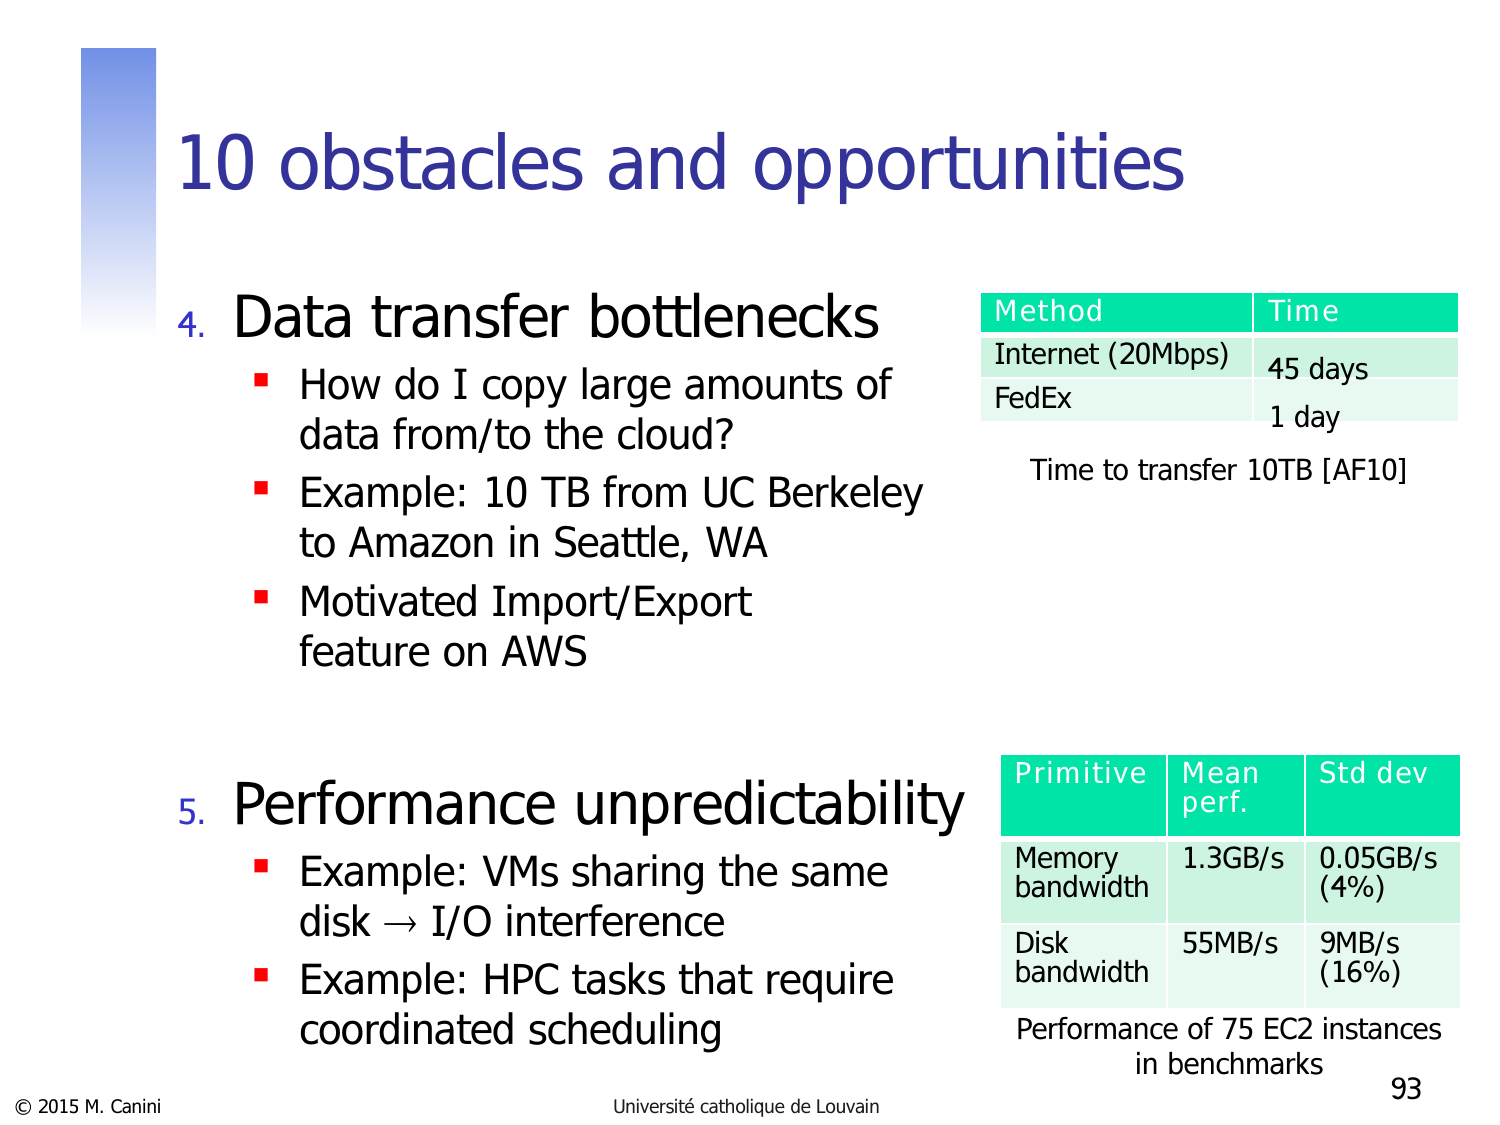

# 10 obstacles and opportunities
Data transfer bottlenecks
How do I copy large amounts of
data from/to the cloud?
Example: 10 TB from UC Berkeley
to Amazon in Seattle, WA
Motivated Import/Export
feature on AWS

Performance unpredictability
Example: VMs sharing the same
disk → I/O interference
Example: HPC tasks that require
coordinated scheduling

| Method | Time |
| --- | --- |
| Internet (20Mbps) |  |
| FedEx |  |
45 days
1 day
Time to transfer 10TB [AF10]
| Primitive | Mean perf. | Std dev |
| --- | --- | --- |
| Memory bandwidth | 1.3GB/s | 0.05GB/s (4%) |
| Disk bandwidth | 55MB/s | 9MB/s (16%) |
Performance of 75 EC2 instances
in benchmarks
93
Université catholique de Louvain